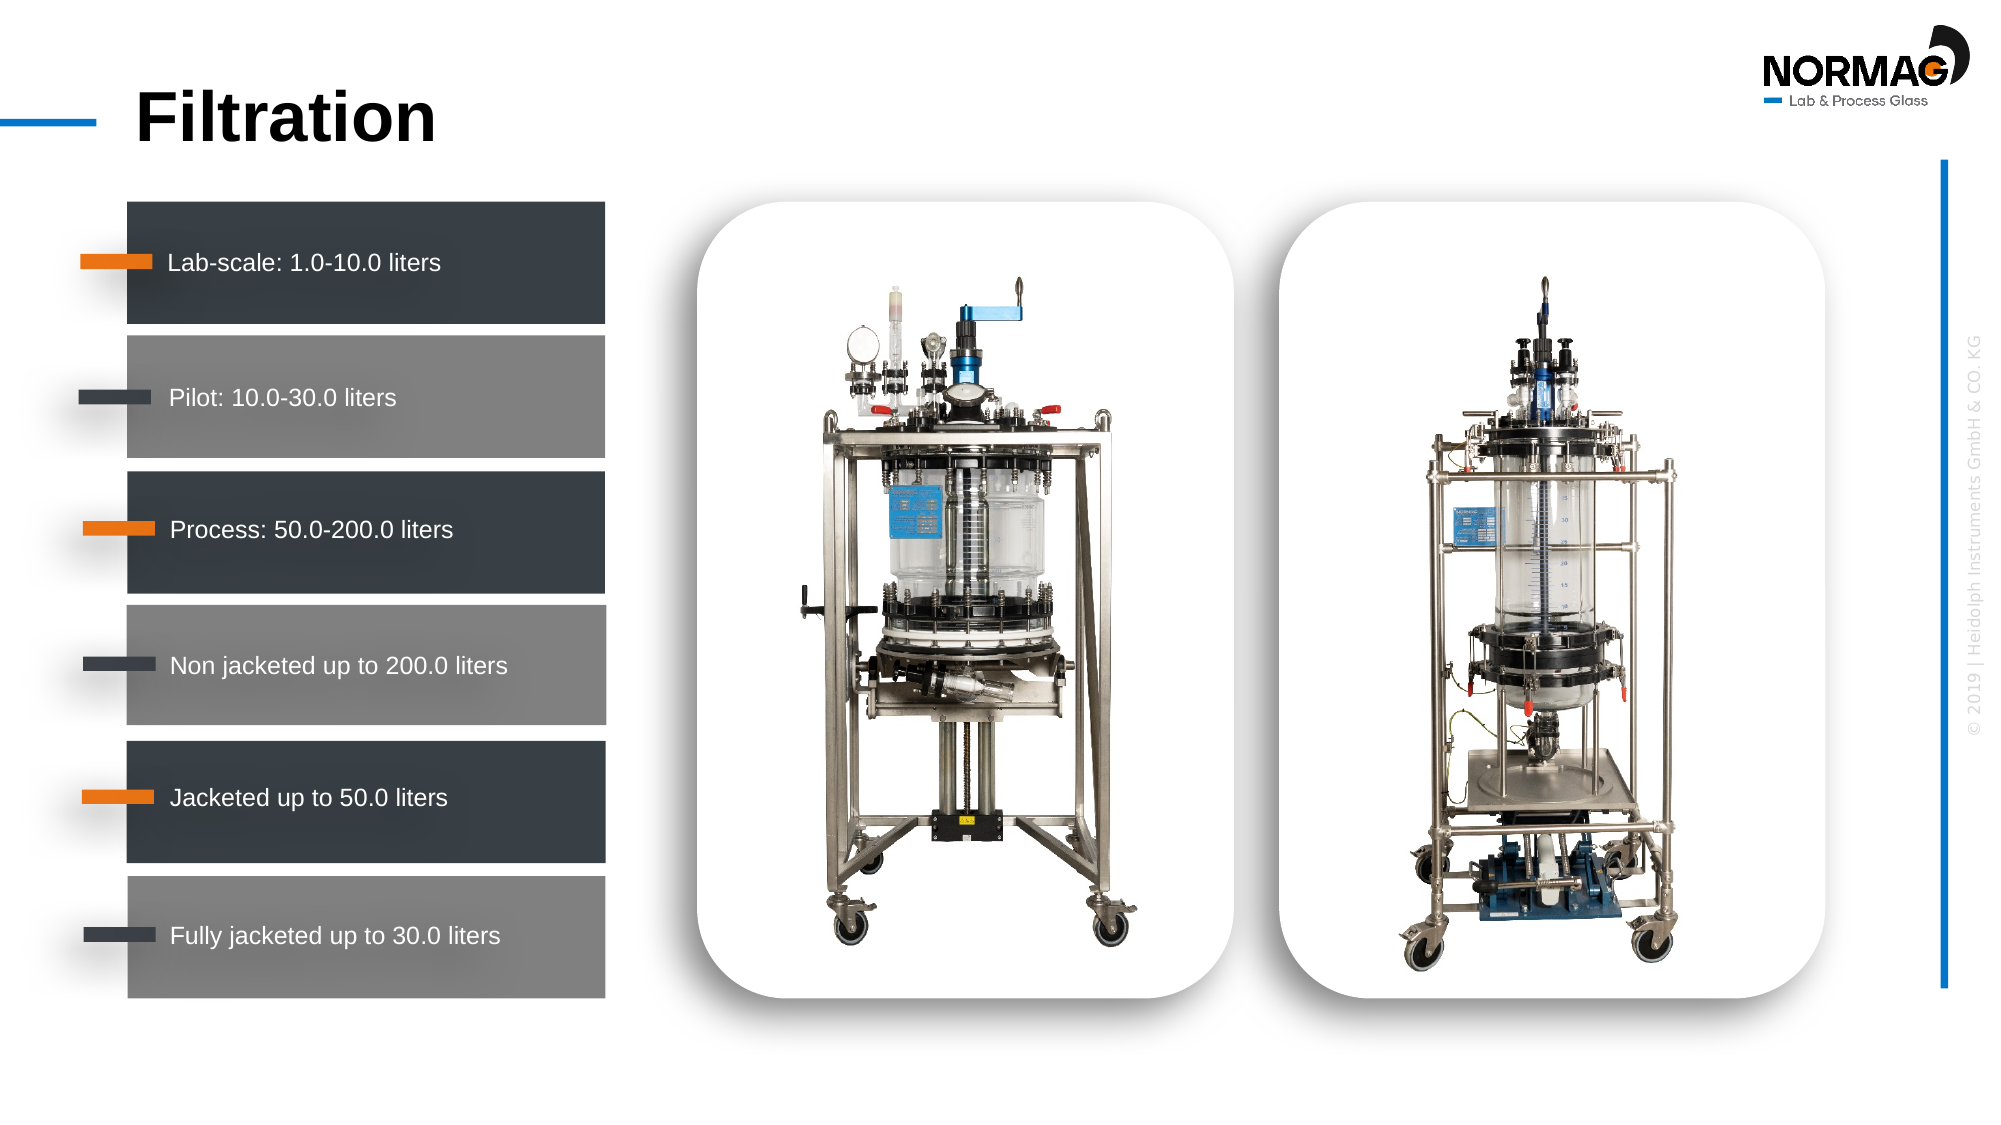

Filtration

Lab-scale: 1.0-10.0 liters

Pilot: 10.0-30.0 liters

Process: 50.0-200.0 liters

Non jacketed up to 200.0 liters

Jacketed up to 50.0 liters

Fully jacketed up to 30.0 liters